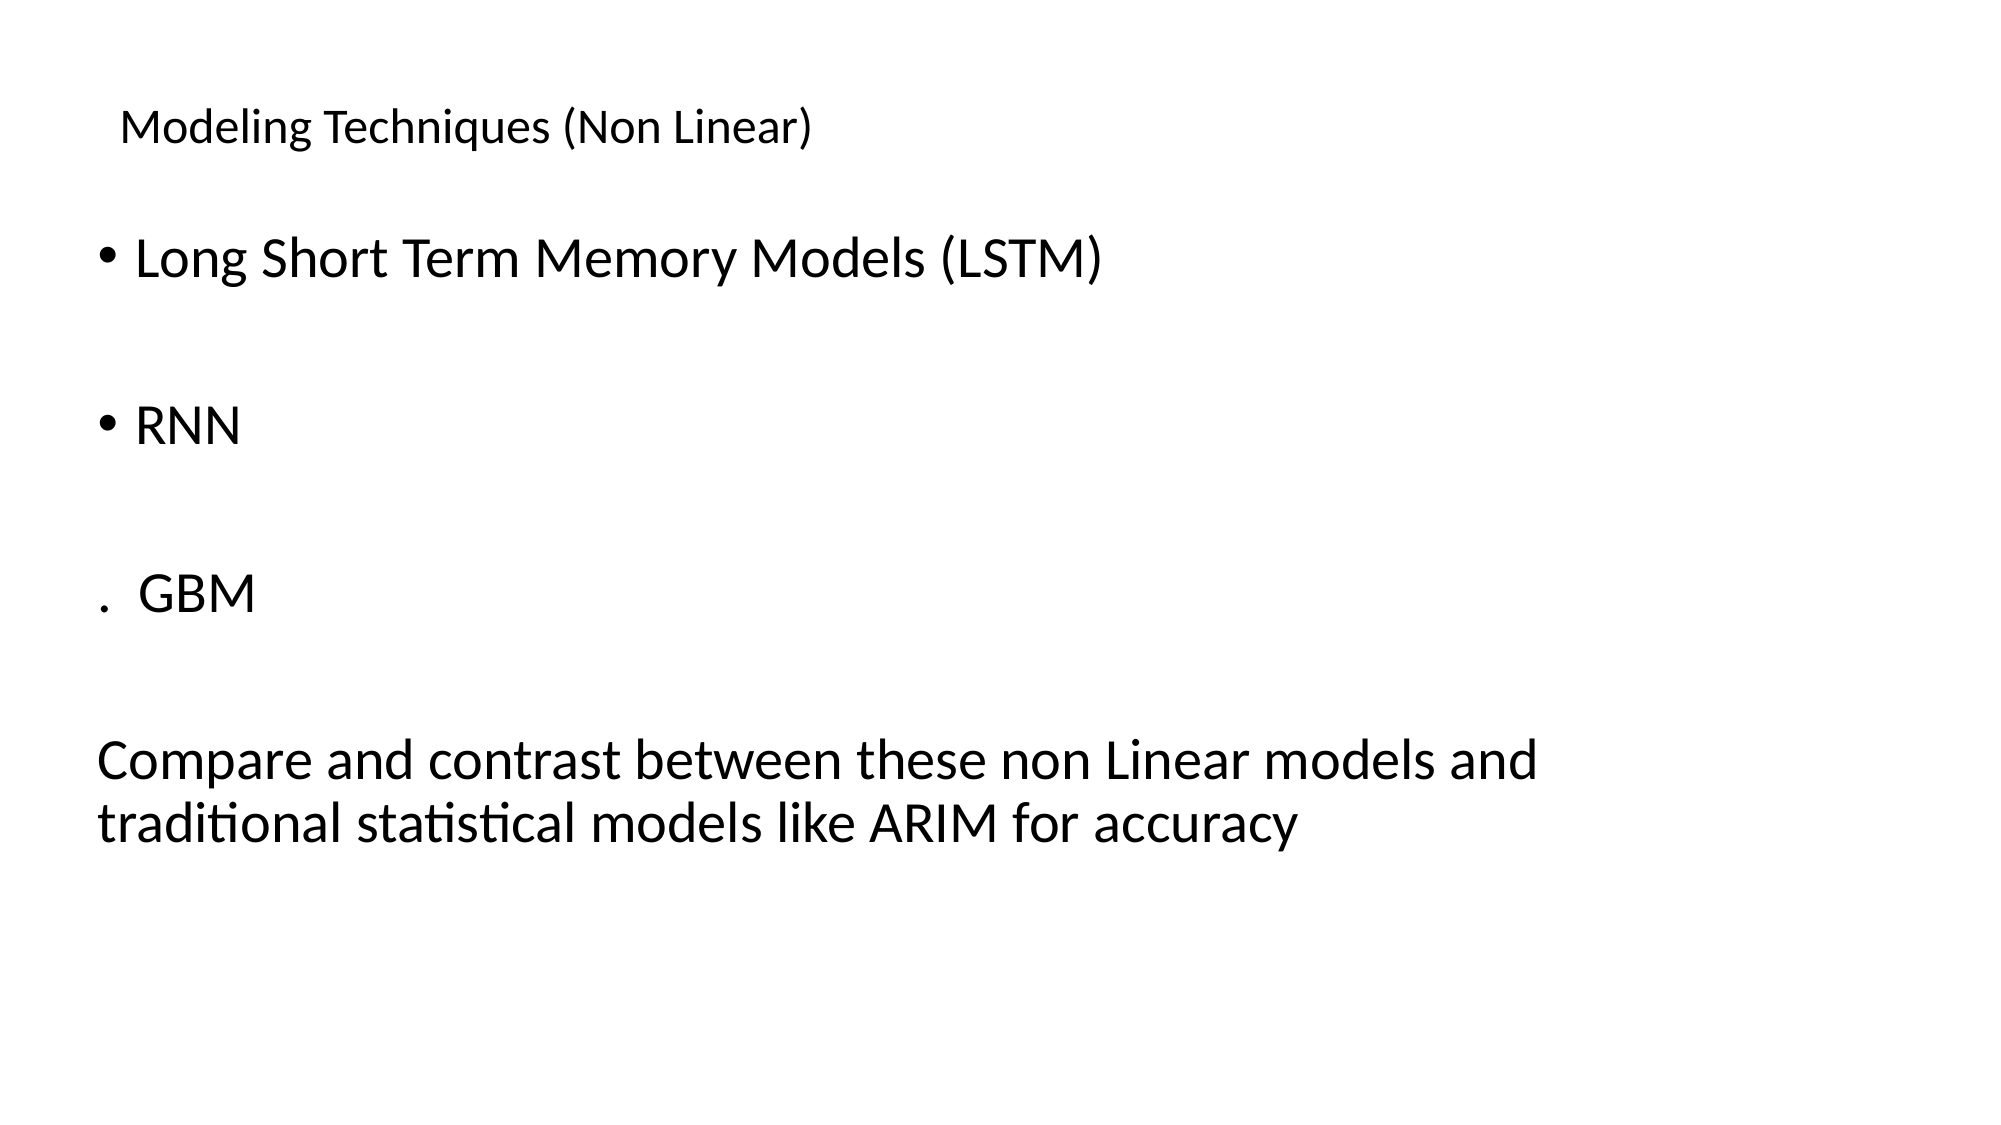

# Modeling Techniques (Non Linear)
Long Short Term Memory Models (LSTM)

RNN

.  GBM

Compare and contrast between these non Linear models and traditional statistical models like ARIM for accuracy